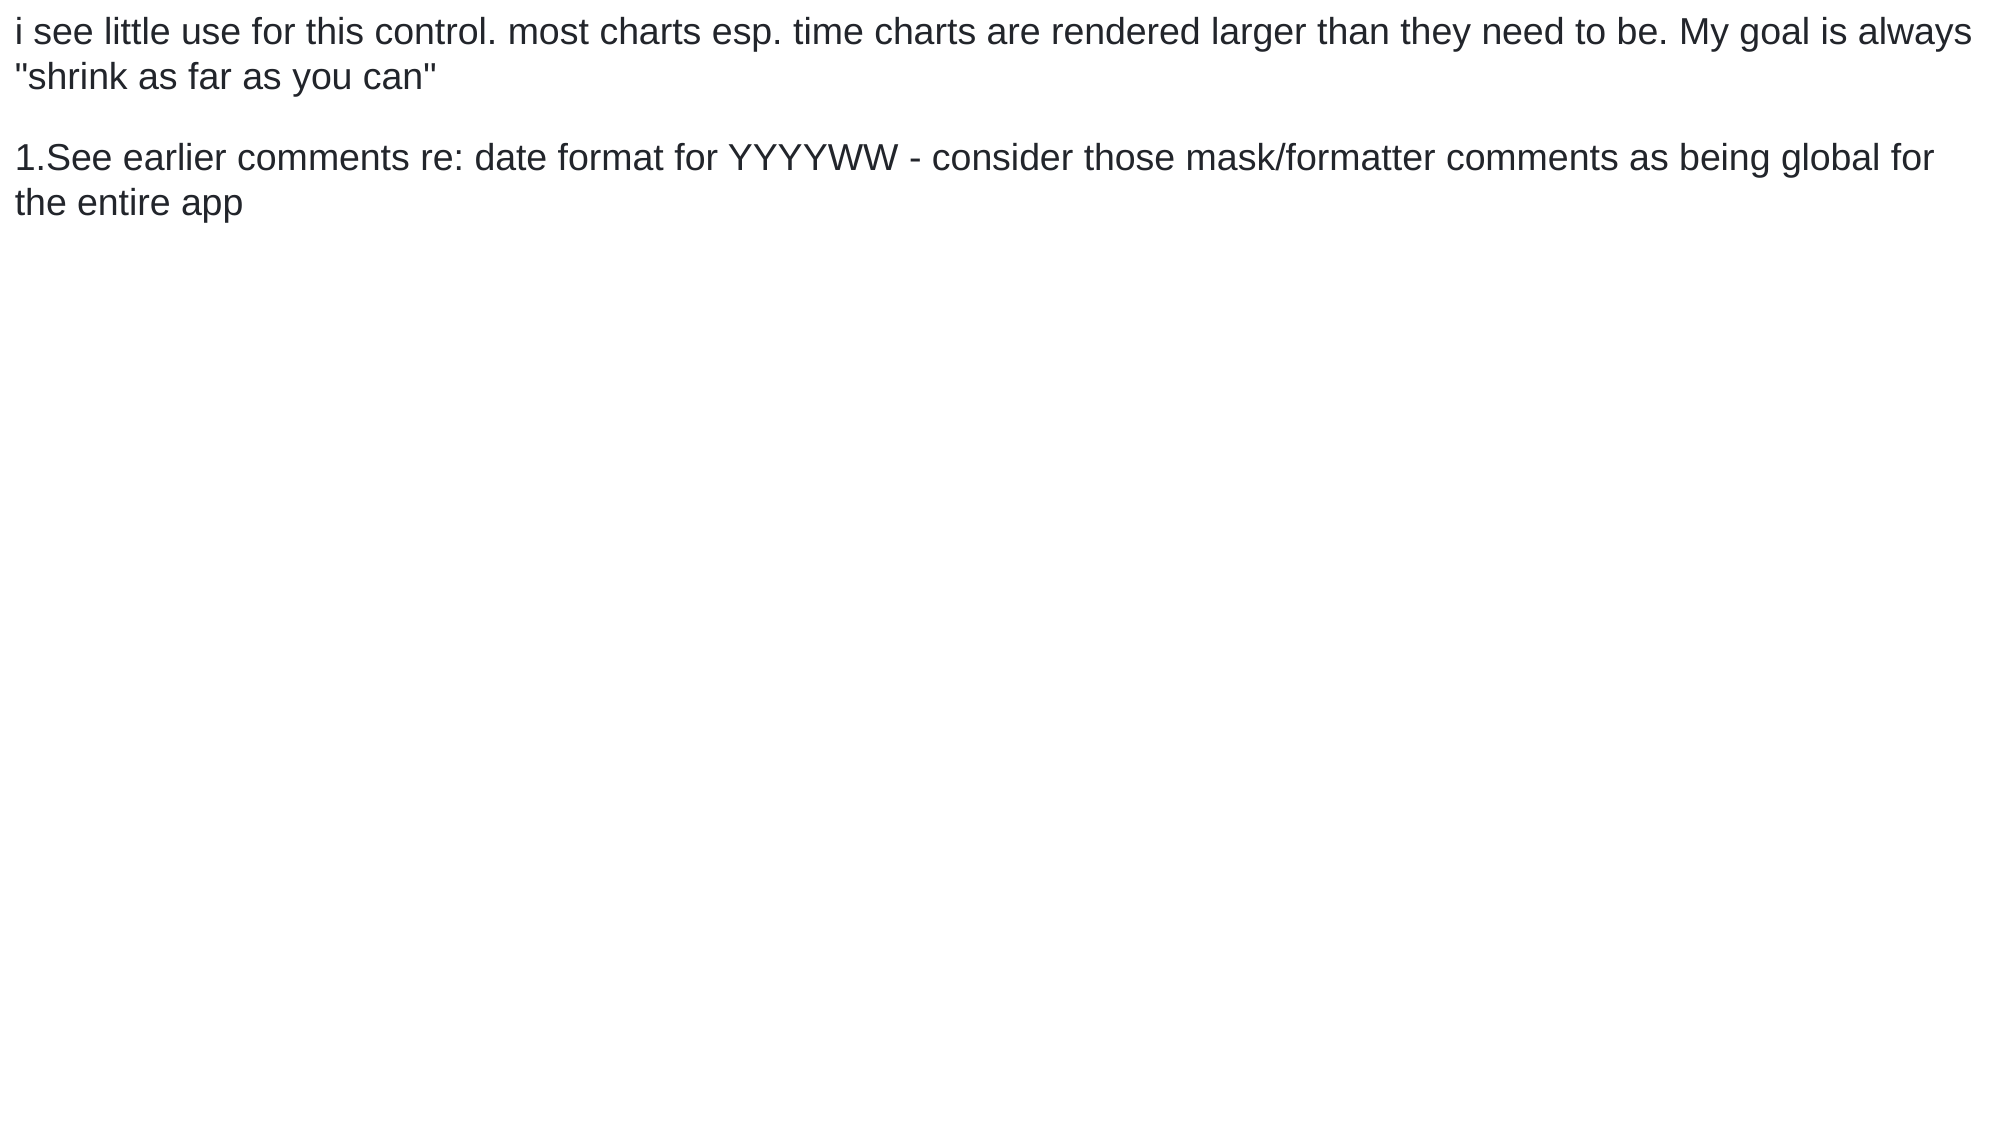

i see little use for this control. most charts esp. time charts are rendered larger than they need to be. My goal is always "shrink as far as you can"
See earlier comments re: date format for YYYYWW - consider those mask/formatter comments as being global for the entire app